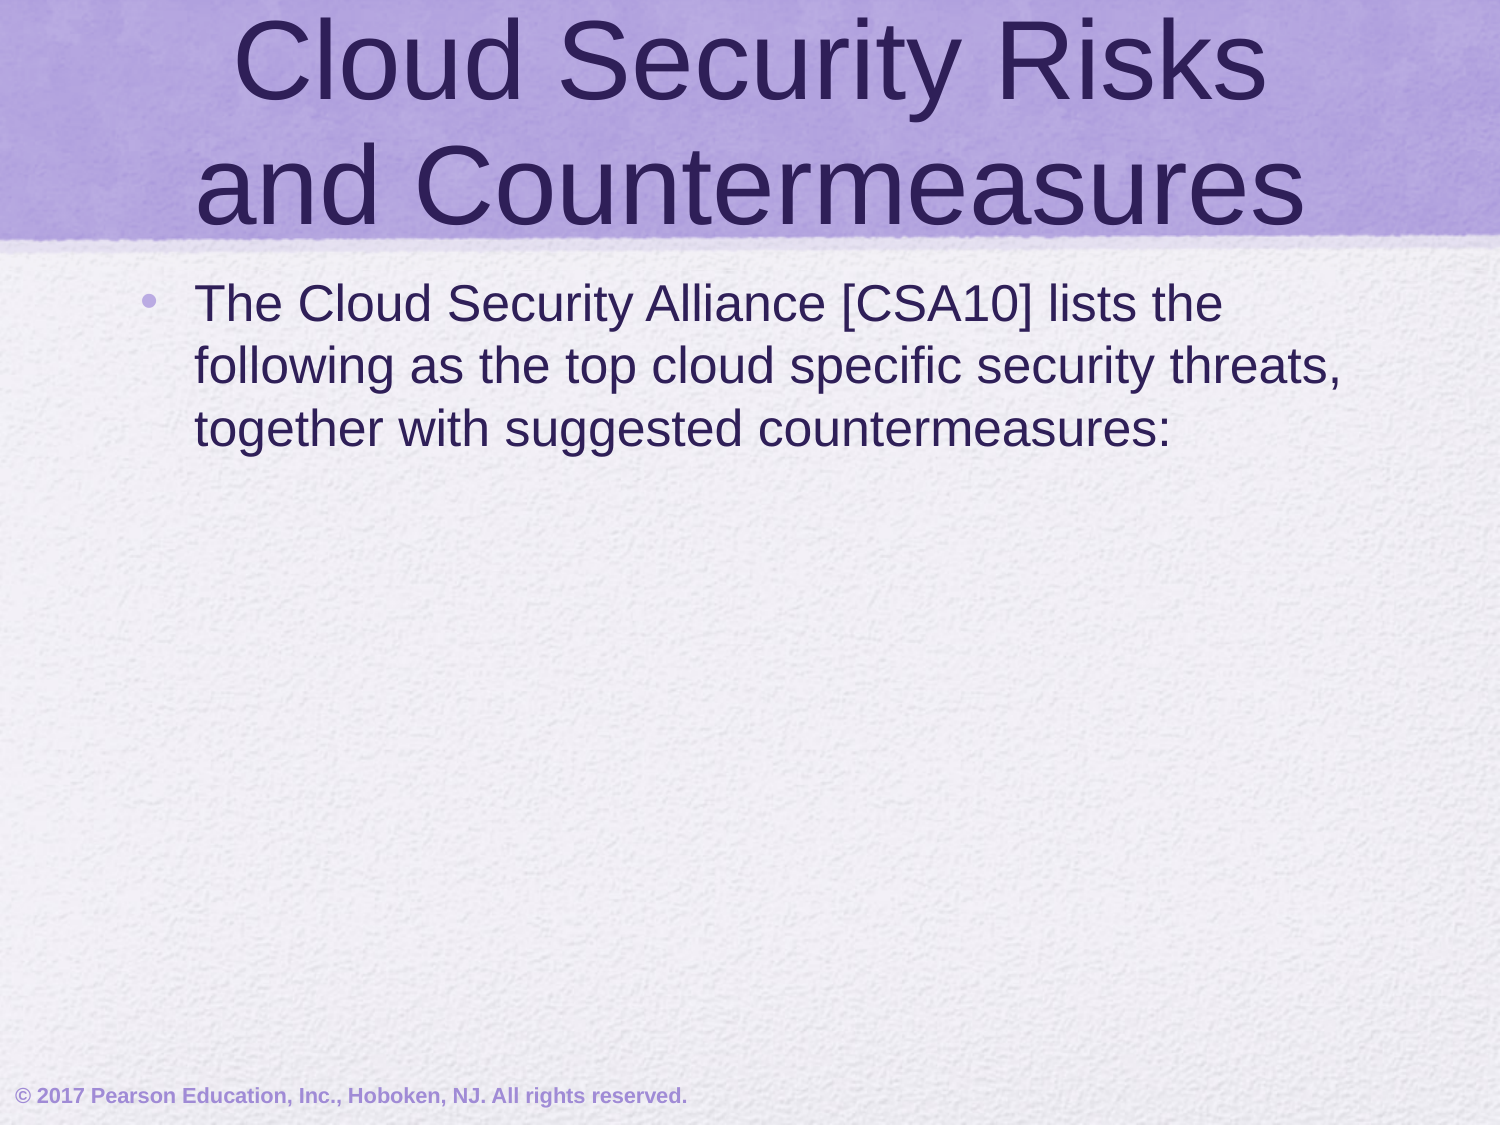

# Cloud Security Risks and Countermeasures
The Cloud Security Alliance [CSA10] lists the following as the top cloud specific security threats, together with suggested countermeasures:

© 2017 Pearson Education, Inc., Hoboken, NJ. All rights reserved.